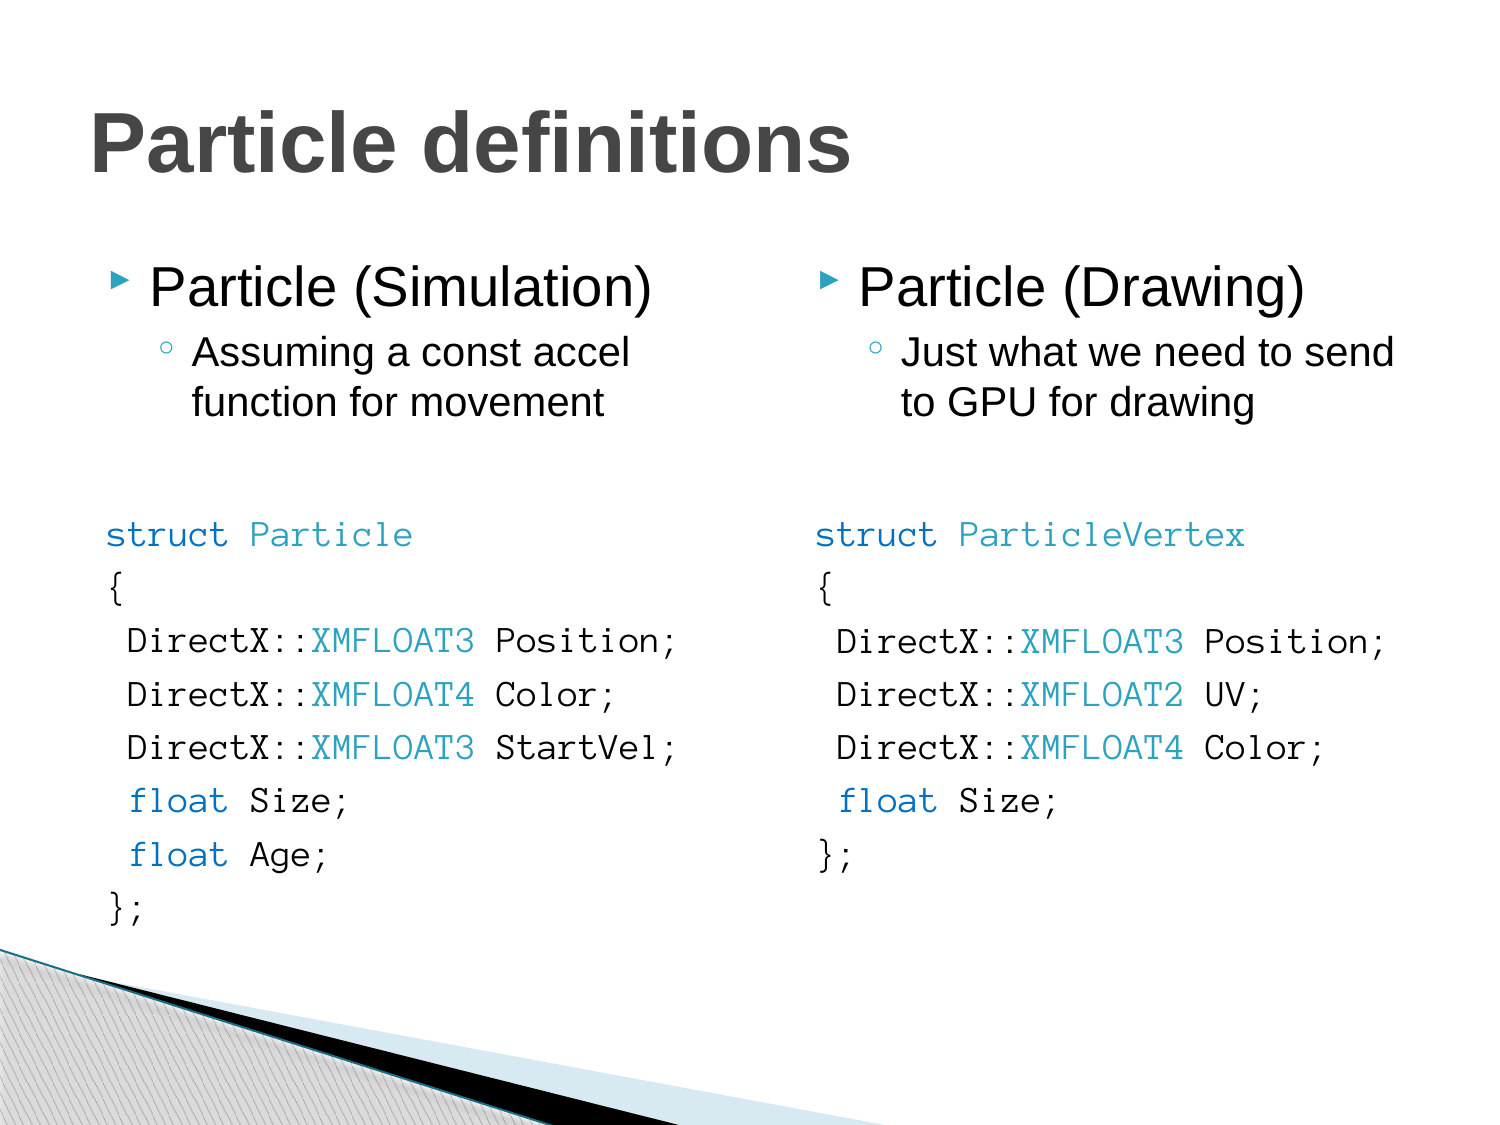

# Particle definitions
Particle (Simulation)
Assuming a const accel function for movement

struct Particle
{
 DirectX::XMFLOAT3 Position;
 DirectX::XMFLOAT4 Color;
 DirectX::XMFLOAT3 StartVel;
 float Size;
 float Age;
};
Particle (Drawing)
Just what we need to send to GPU for drawing

struct ParticleVertex
{
 DirectX::XMFLOAT3 Position;
 DirectX::XMFLOAT2 UV;
 DirectX::XMFLOAT4 Color;
 float Size;
};